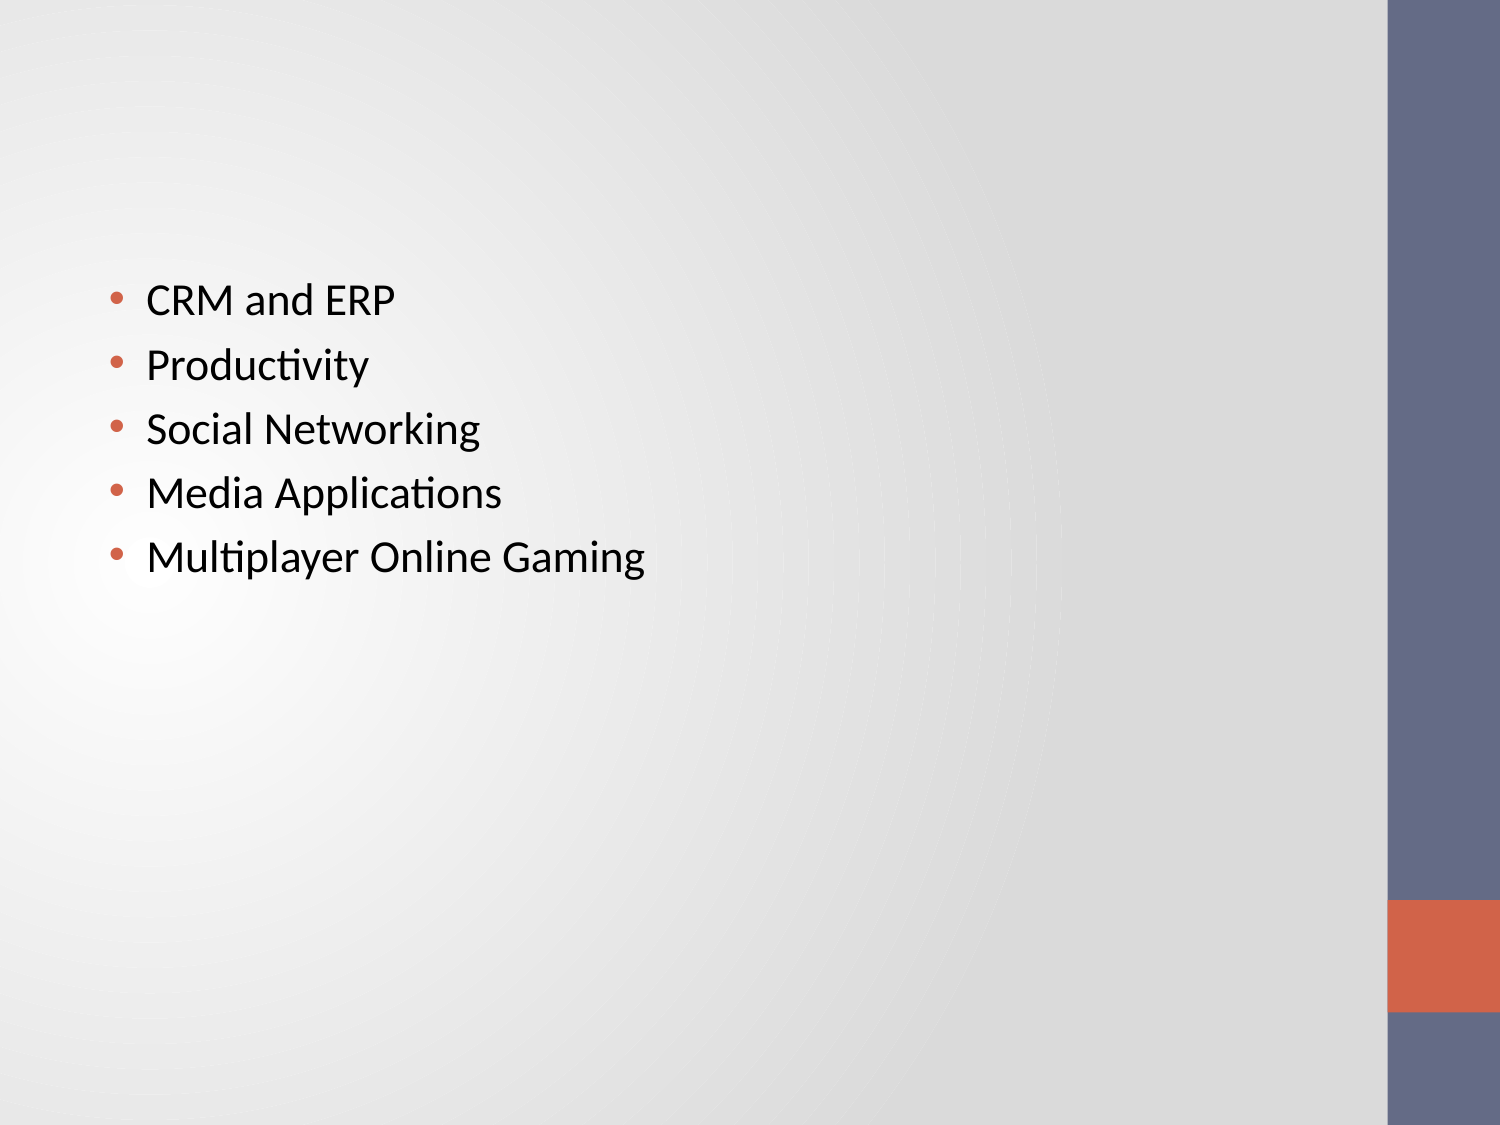

#
CRM and ERP
Productivity
Social Networking
Media Applications
Multiplayer Online Gaming